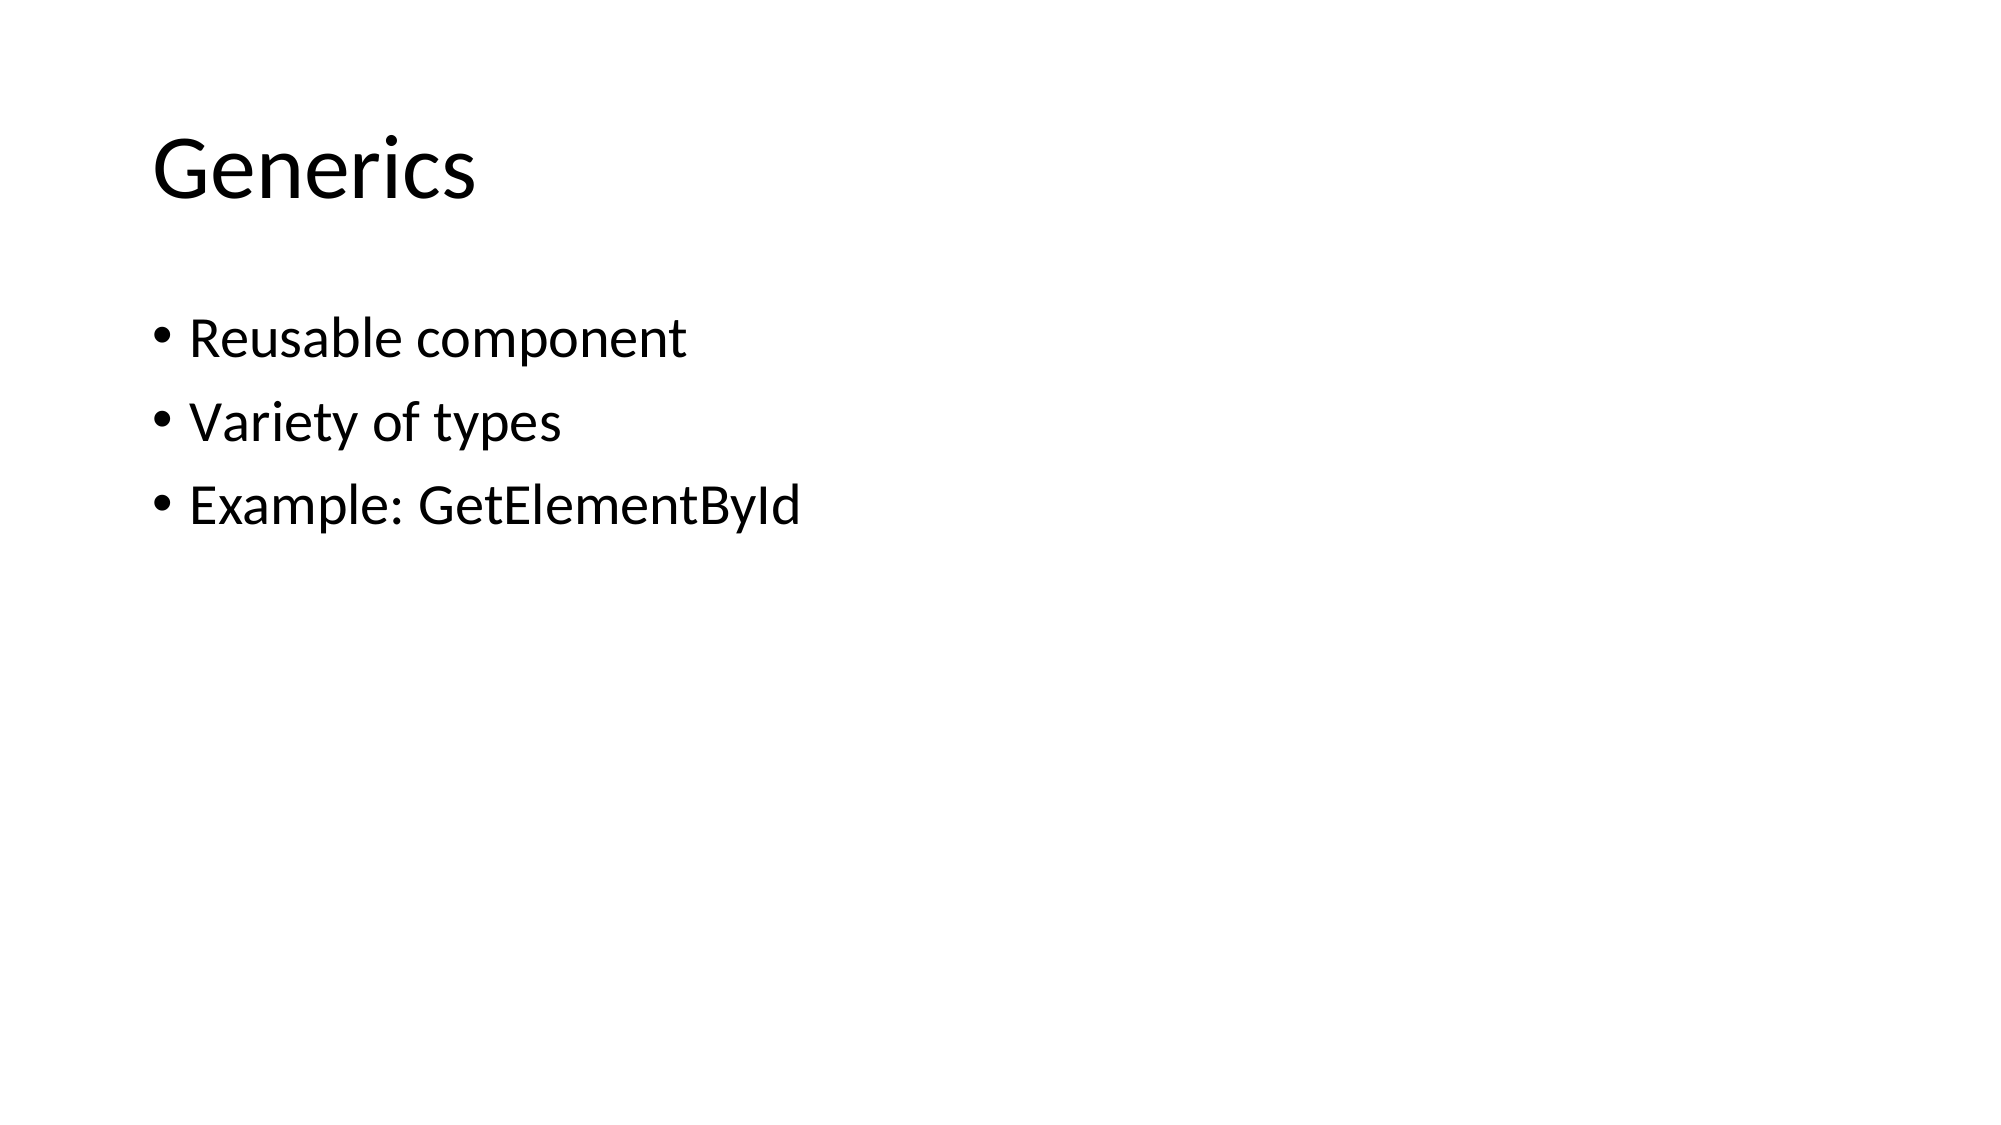

# Generics
Reusable component
Variety of types
Example: GetElementById